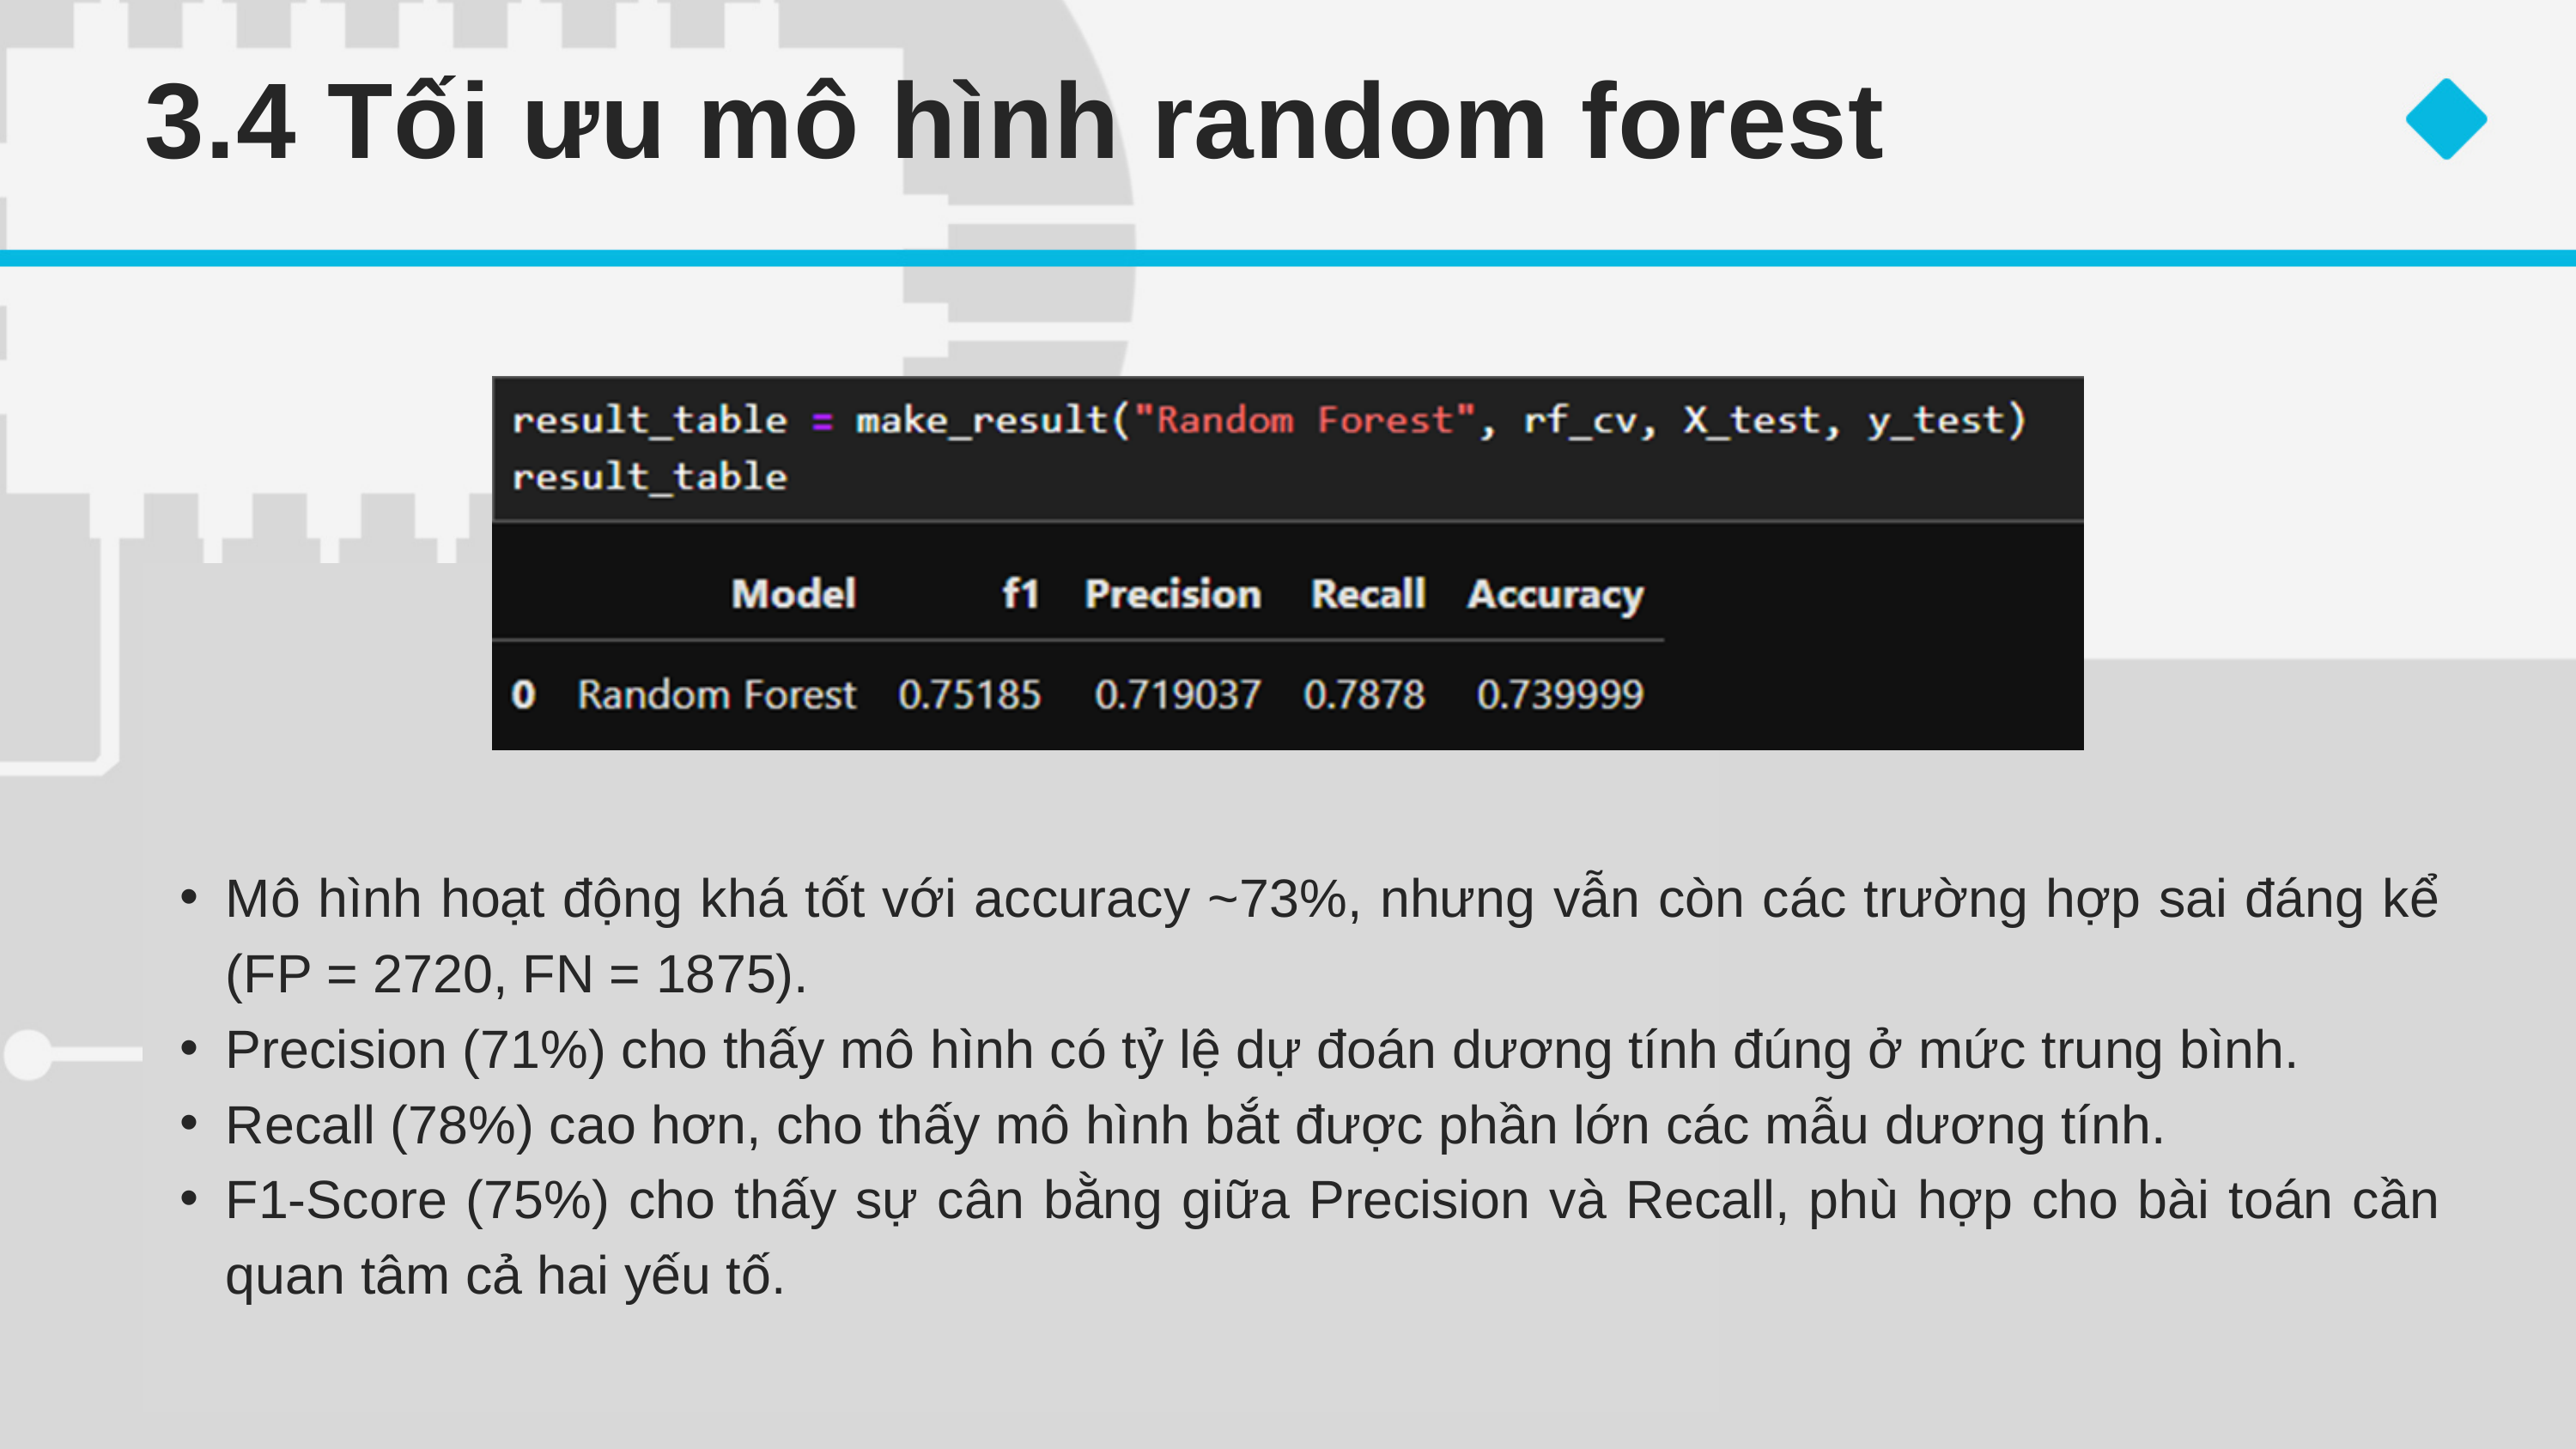

3.4 Tối ưu mô hình random forest

Mô hình hoạt động khá tốt với accuracy ~73%, nhưng vẫn còn các trường hợp sai đáng kể (FP = 2720, FN = 1875).
Precision (71%) cho thấy mô hình có tỷ lệ dự đoán dương tính đúng ở mức trung bình.
Recall (78%) cao hơn, cho thấy mô hình bắt được phần lớn các mẫu dương tính.
F1-Score (75%) cho thấy sự cân bằng giữa Precision và Recall, phù hợp cho bài toán cần quan tâm cả hai yếu tố.